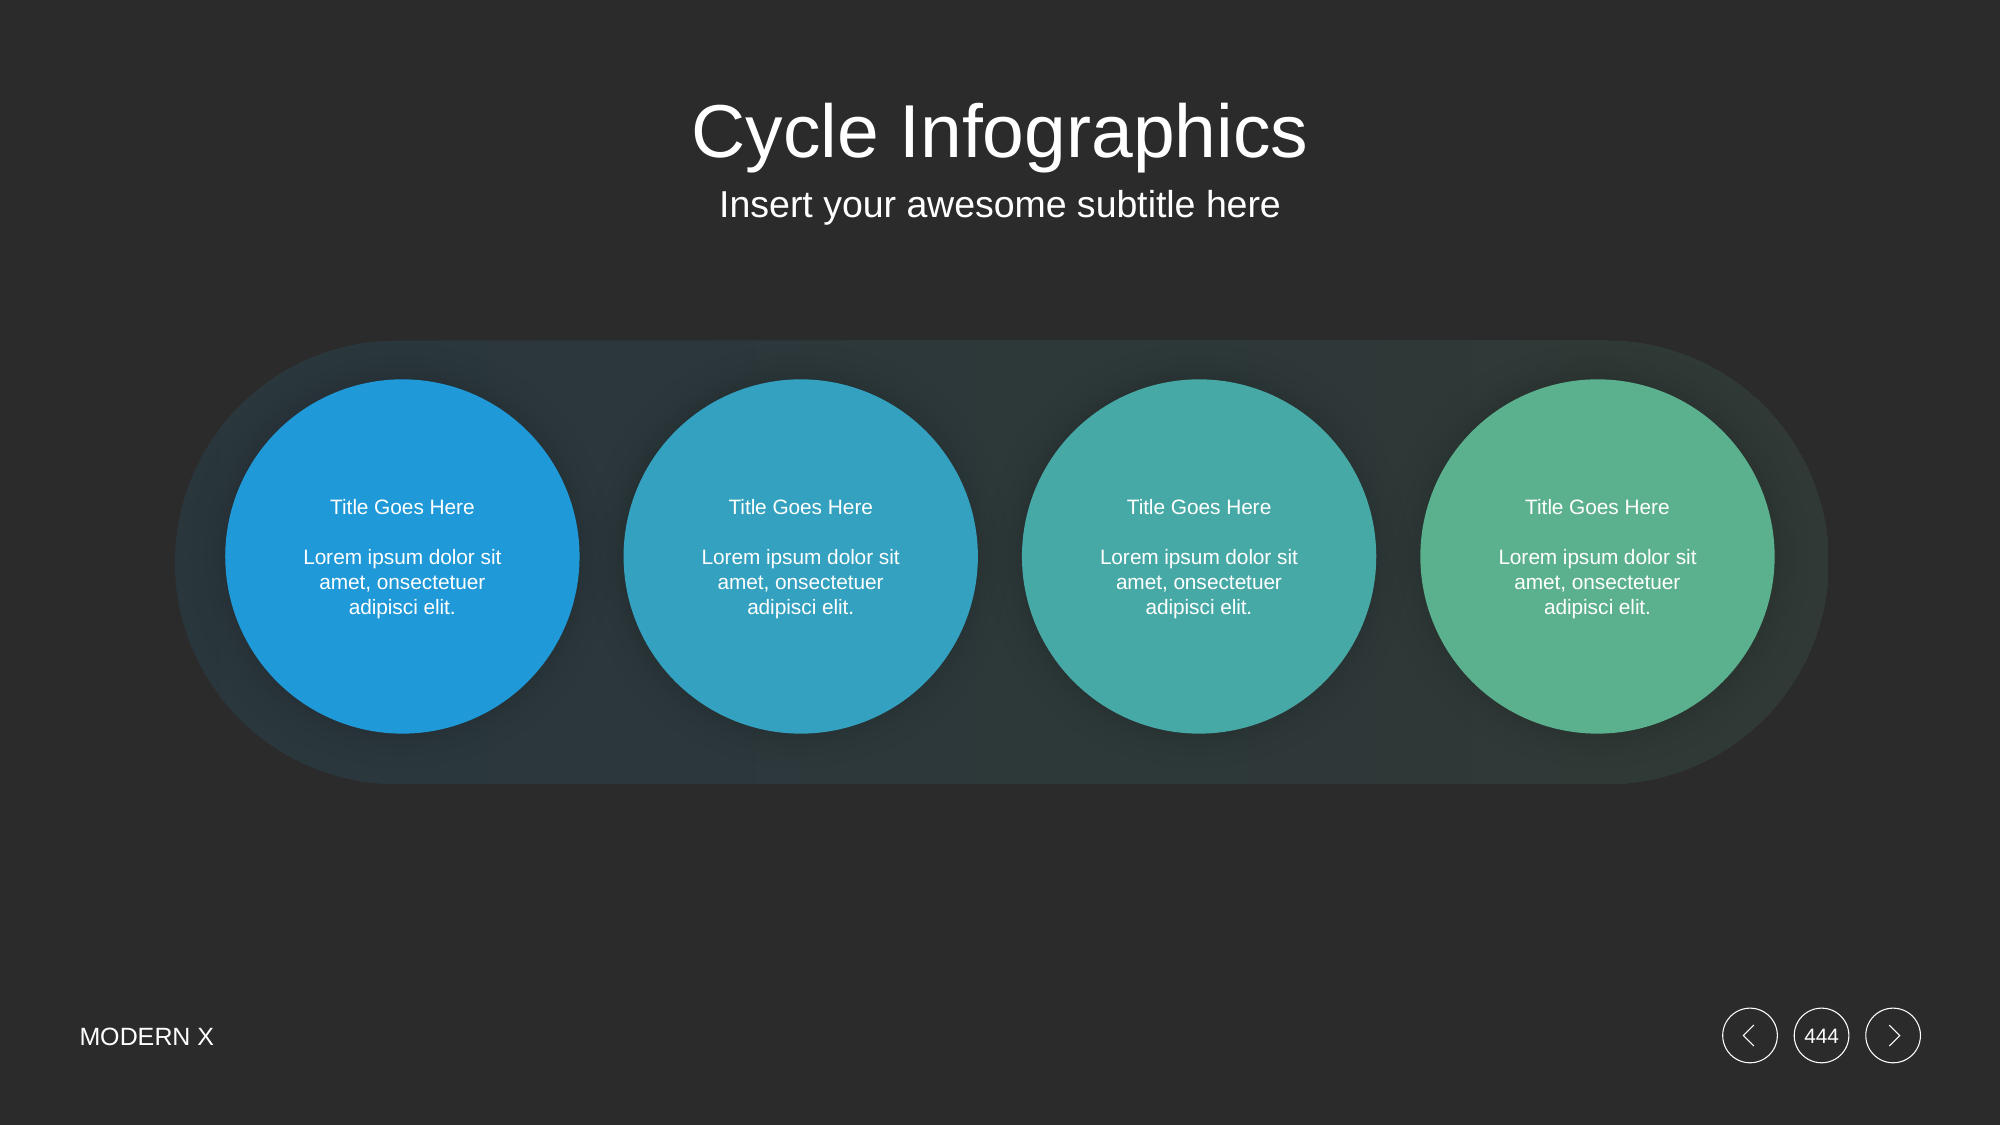

# Cycle Infographics
Insert your awesome subtitle here

Title Goes Here

Lorem ipsum dolor sit amet, onsectetuer adipisci elit.
Title Goes Here

Lorem ipsum dolor sit amet, onsectetuer adipisci elit.
Title Goes Here

Lorem ipsum dolor sit amet, onsectetuer adipisci elit.
Title Goes Here

Lorem ipsum dolor sit amet, onsectetuer adipisci elit.